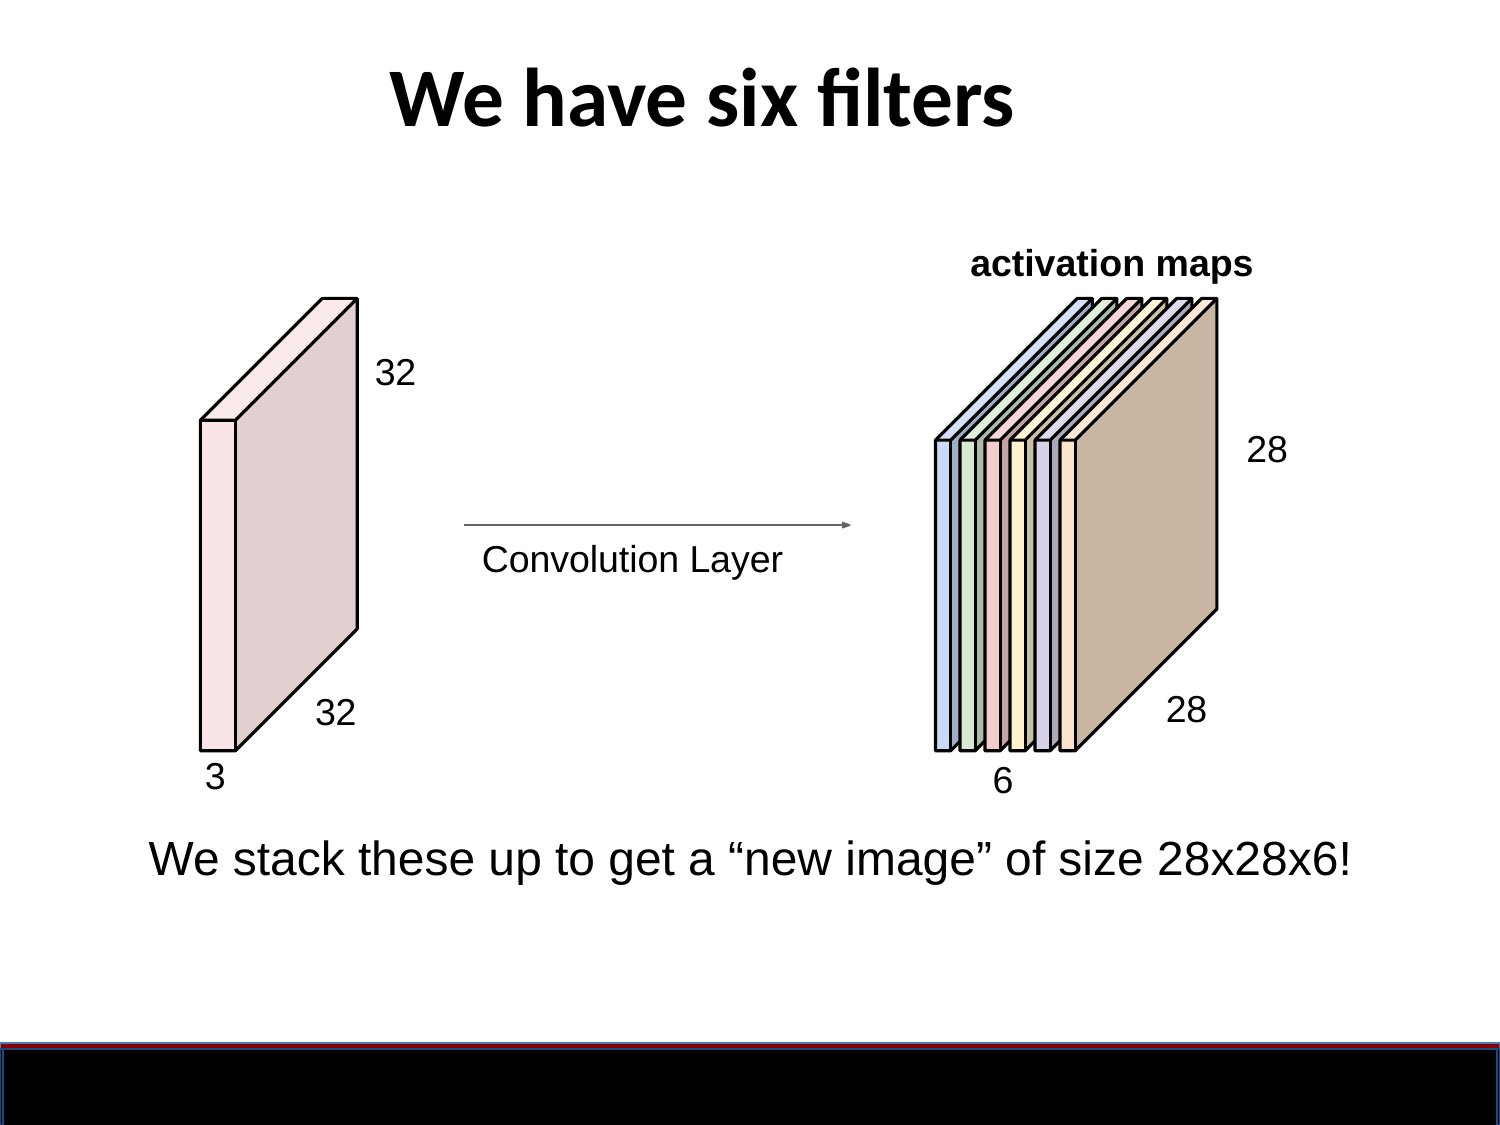

We have six filters

activation maps

32
28

Convolution Layer
28
32
3
6
We stack these up to get a “new image” of size 28x28x6!